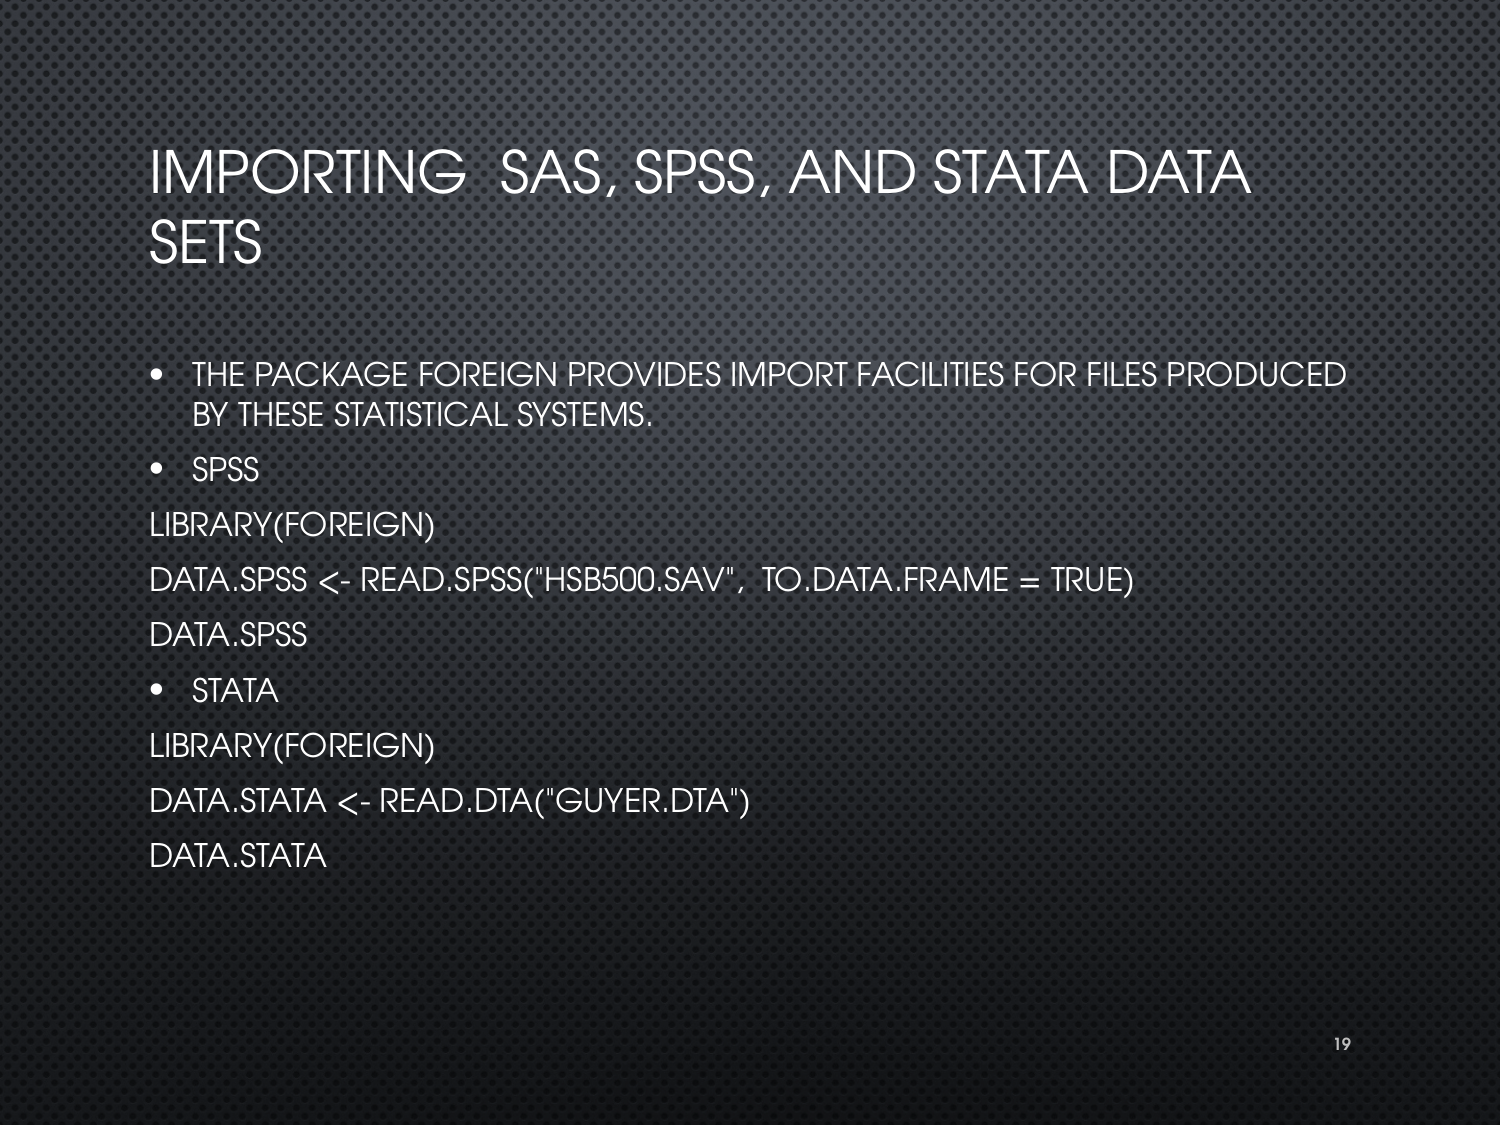

# Importing  SAS, SPSS, and Stata data sets
The package foreign provides import facilities for files produced by these statistical systems.
SPSS
library(foreign)
Data.spss <- read.spss("HSB500.SAV",  to.data.frame = TRUE)
Data.spss
STATA
library(foreign)
Data.stata <- read.dta("guyer.dta")
Data.stata

19